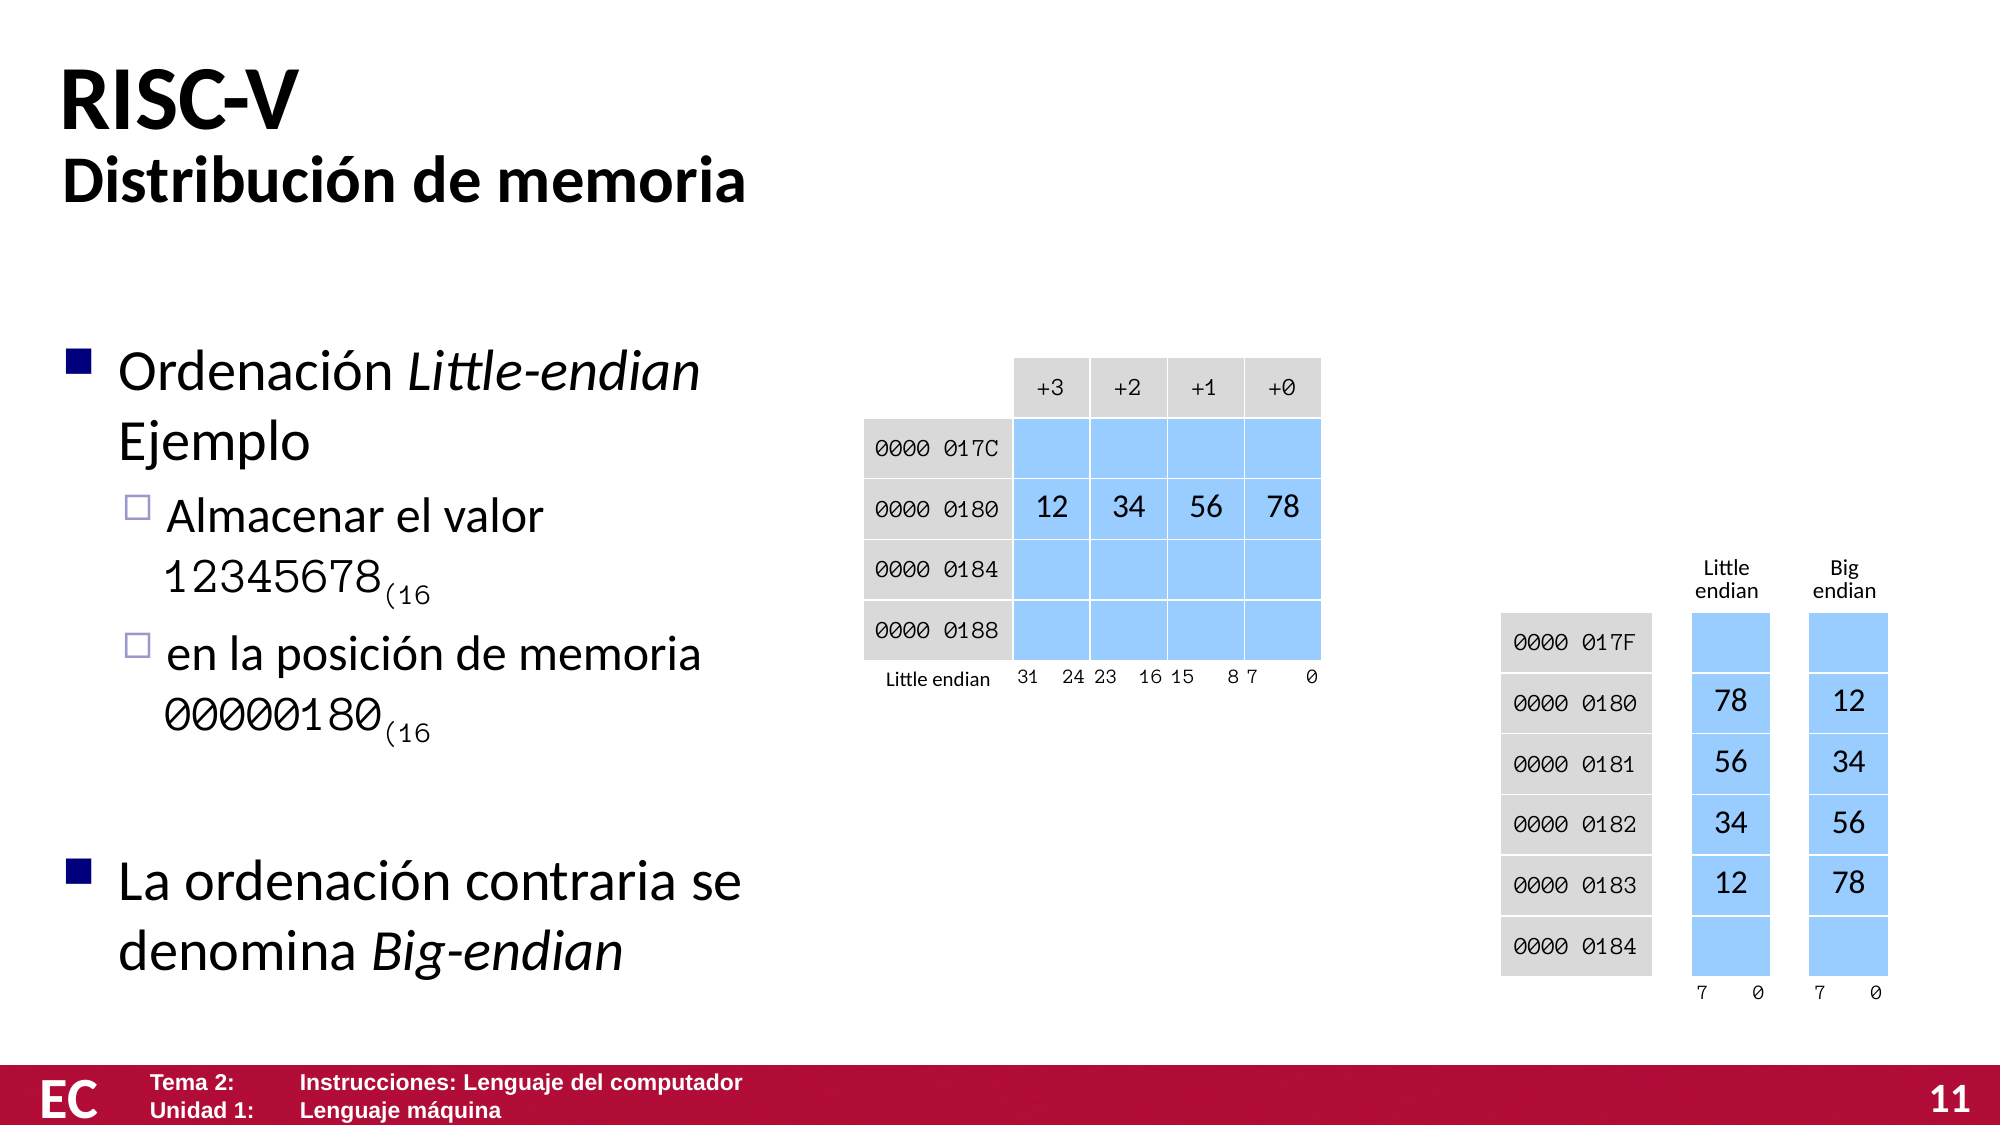

# RISC-V
Distribución de memoria

Ordenación Little-endian
Ejemplo
Almacenar el valor 12345678(16
en la posición de memoria 00000180(16

La ordenación contraria se
denomina Big-endian
|  | +3 | +2 | +1 | +0 |
| --- | --- | --- | --- | --- |
| 0000 017C |  |  |  |  |
| 0000 0180 | 12 | 34 | 56 | 78 |
| 0000 0184 |  |  |  |  |
| 0000 0188 |  |  |  |  |
| Little endian | 31 24 | 23 16 | 15 8 | 0 |
|  | Little endian |  | Big endian |  |
| --- | --- | --- | --- | --- |
| 0000 017F |  |  |  |  |
| 0000 0180 |  | 78 |  | 12 |
| 0000 0181 |  | 56 |  | 34 |
| 0000 0182 |  | 34 |  | 56 |
| 0000 0183 |  | 12 |  | 78 |
| 0000 0184 |  |  |  |  |
|  |  | 7 0 |  | 7 0 |